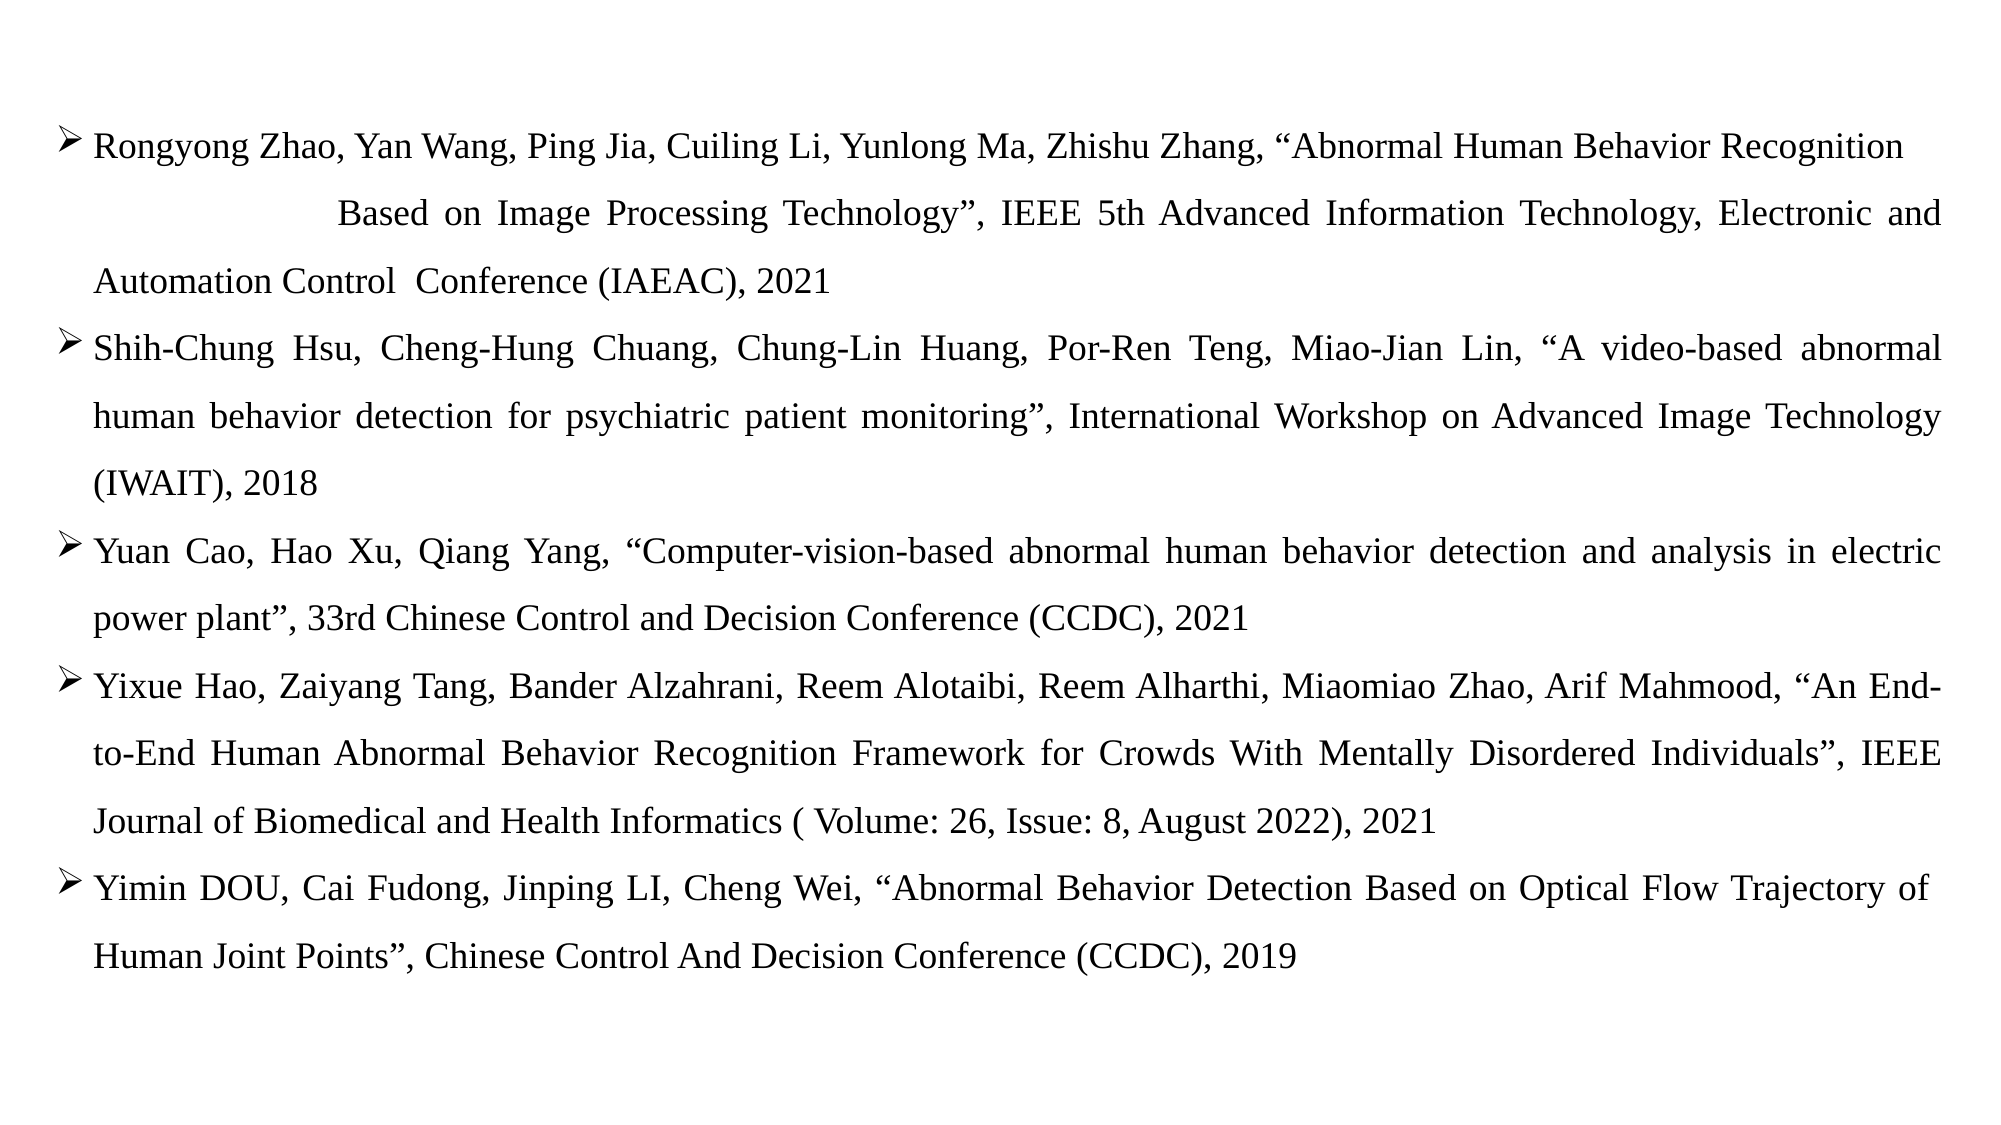

Rongyong Zhao, Yan Wang, Ping Jia, Cuiling Li, Yunlong Ma, Zhishu Zhang, “Abnormal Human Behavior Recognition                     Based on Image Processing Technology”, IEEE 5th Advanced Information Technology, Electronic and Automation Control  Conference (IAEAC), 2021
Shih-Chung Hsu, Cheng-Hung Chuang, Chung-Lin Huang, Por-Ren Teng, Miao-Jian Lin, “A video-based abnormal human behavior detection for psychiatric patient monitoring”, International Workshop on Advanced Image Technology (IWAIT), 2018
Yuan Cao, Hao Xu, Qiang Yang, “Computer-vision-based abnormal human behavior detection and analysis in electric power plant”, 33rd Chinese Control and Decision Conference (CCDC), 2021
Yixue Hao, Zaiyang Tang, Bander Alzahrani, Reem Alotaibi, Reem Alharthi, Miaomiao Zhao, Arif Mahmood, “An End-to-End Human Abnormal Behavior Recognition Framework for Crowds With Mentally Disordered Individuals”, IEEE Journal of Biomedical and Health Informatics ( Volume: 26, Issue: 8, August 2022), 2021
Yimin DOU, Cai Fudong, Jinping LI, Cheng Wei, “Abnormal Behavior Detection Based on Optical Flow Trajectory of  Human Joint Points”, Chinese Control And Decision Conference (CCDC), 2019